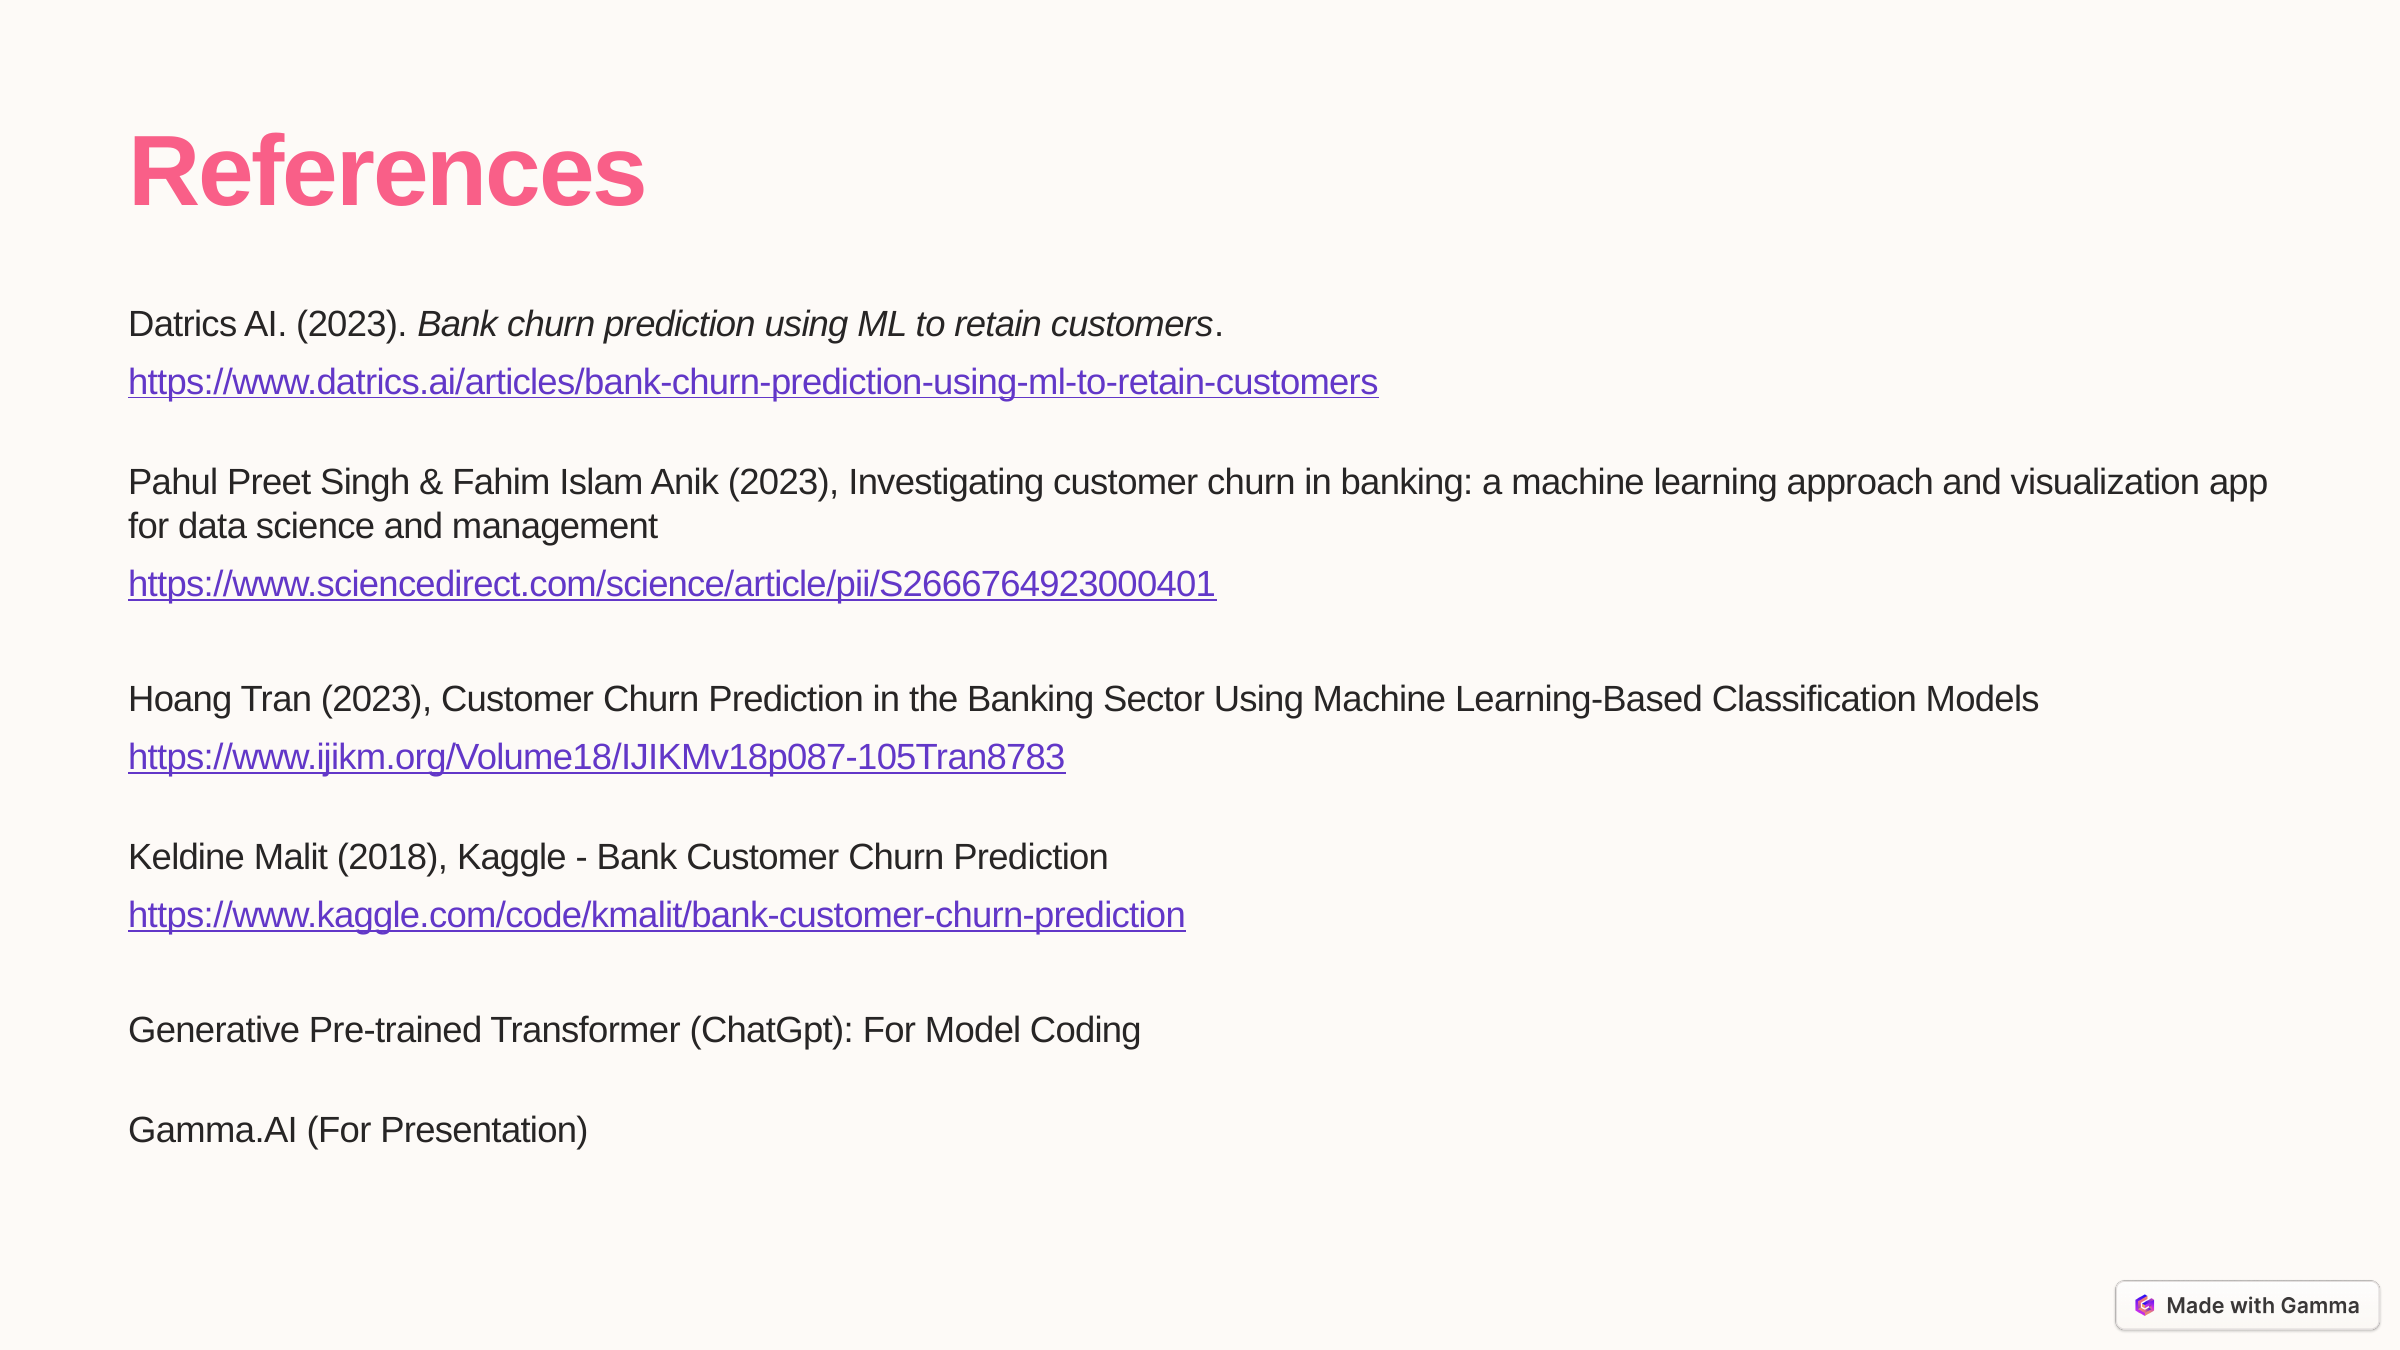

References
Datrics AI. (2023). Bank churn prediction using ML to retain customers.
https://www.datrics.ai/articles/bank-churn-prediction-using-ml-to-retain-customers
Pahul Preet Singh & Fahim Islam Anik (2023), Investigating customer churn in banking: a machine learning approach and visualization app for data science and management
https://www.sciencedirect.com/science/article/pii/S2666764923000401
Hoang Tran (2023), Customer Churn Prediction in the Banking Sector Using Machine Learning-Based Classification Models
https://www.ijikm.org/Volume18/IJIKMv18p087-105Tran8783
Keldine Malit (2018), Kaggle - Bank Customer Churn Prediction
https://www.kaggle.com/code/kmalit/bank-customer-churn-prediction
Generative Pre-trained Transformer (ChatGpt): For Model Coding
Gamma.AI (For Presentation)